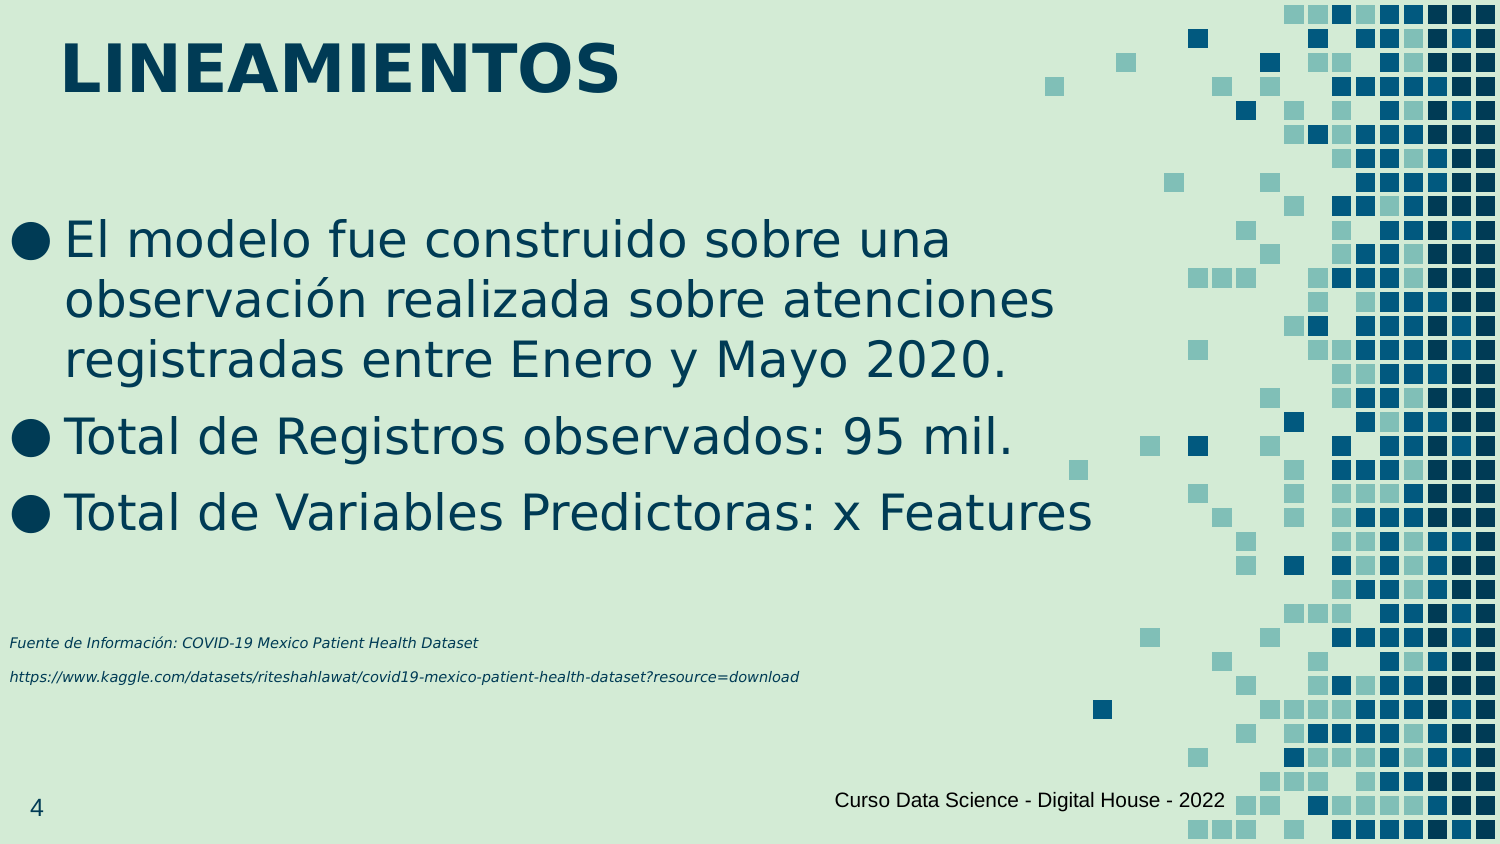

LINEAMIENTOS

El modelo fue construido sobre una observación realizada sobre atenciones registradas entre Enero y Mayo 2020.
Total de Registros observados: 95 mil.
Total de Variables Predictoras: x Features

Fuente de Información: COVID-19 Mexico Patient Health Dataset
https://www.kaggle.com/datasets/riteshahlawat/covid19-mexico-patient-health-dataset?resource=download

4
Curso Data Science - Digital House - 2022